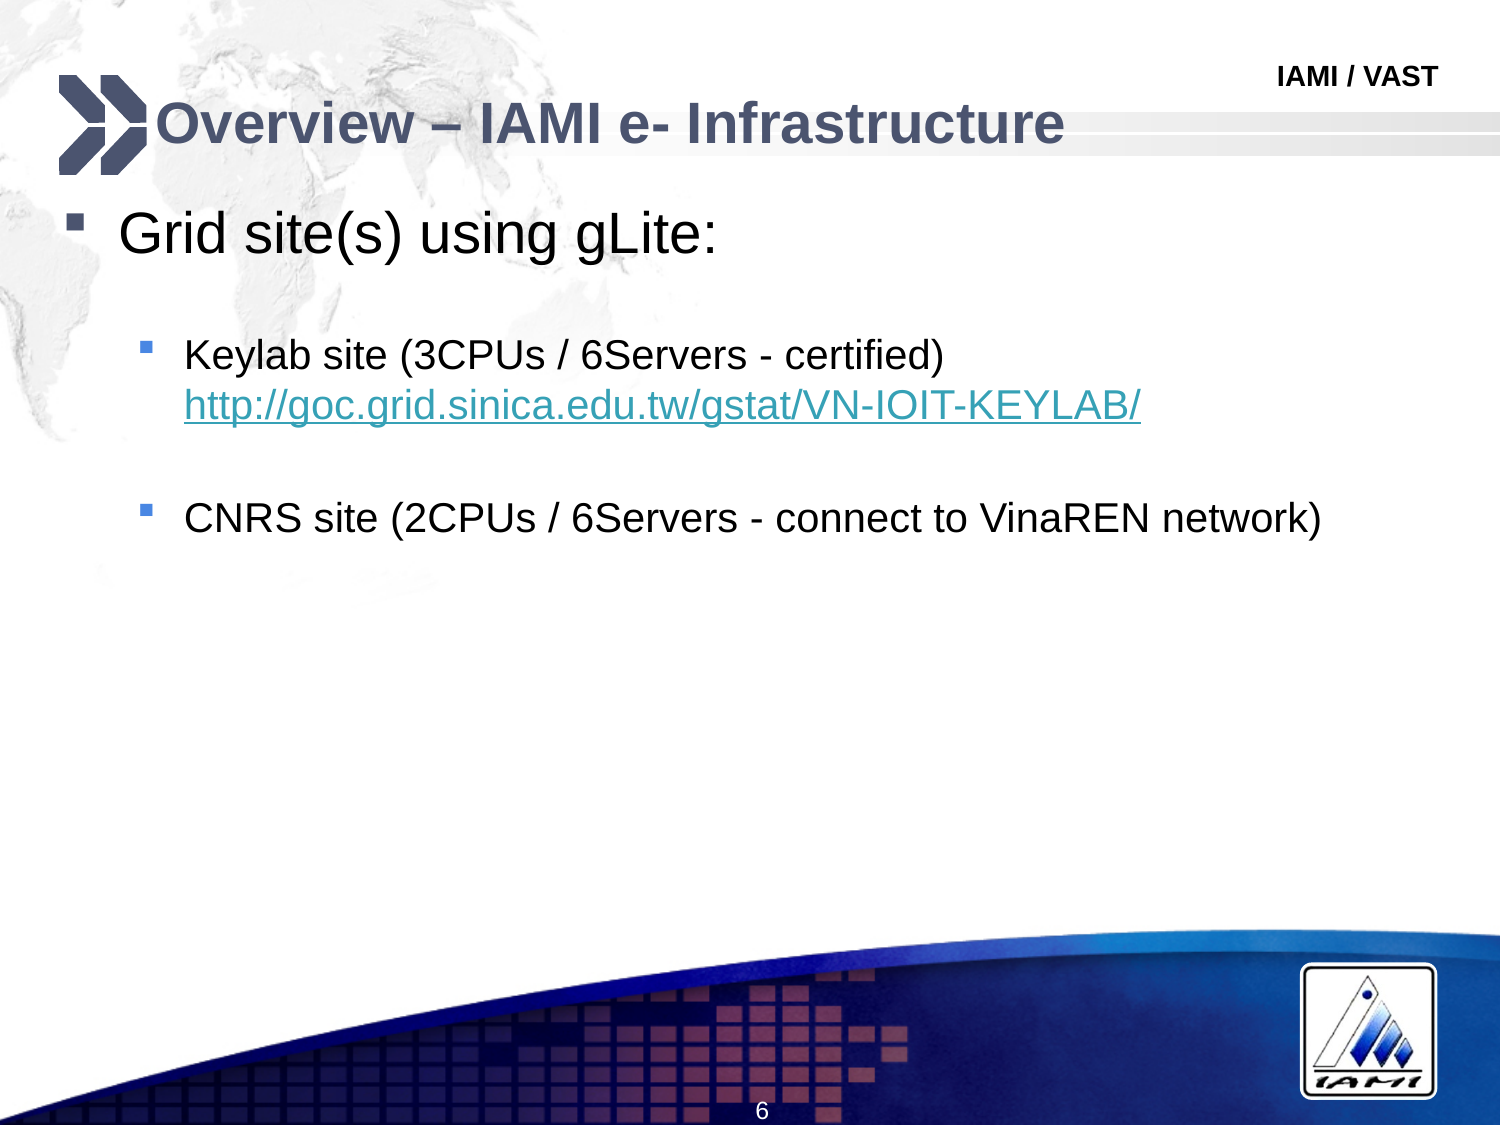

# Overview – IAMI e- Infrastructure
Grid site(s) using gLite:

Keylab site (3CPUs / 6Servers - certified) http://goc.grid.sinica.edu.tw/gstat/VN-IOIT-KEYLAB/

CNRS site (2CPUs / 6Servers - connect to VinaREN network)
6